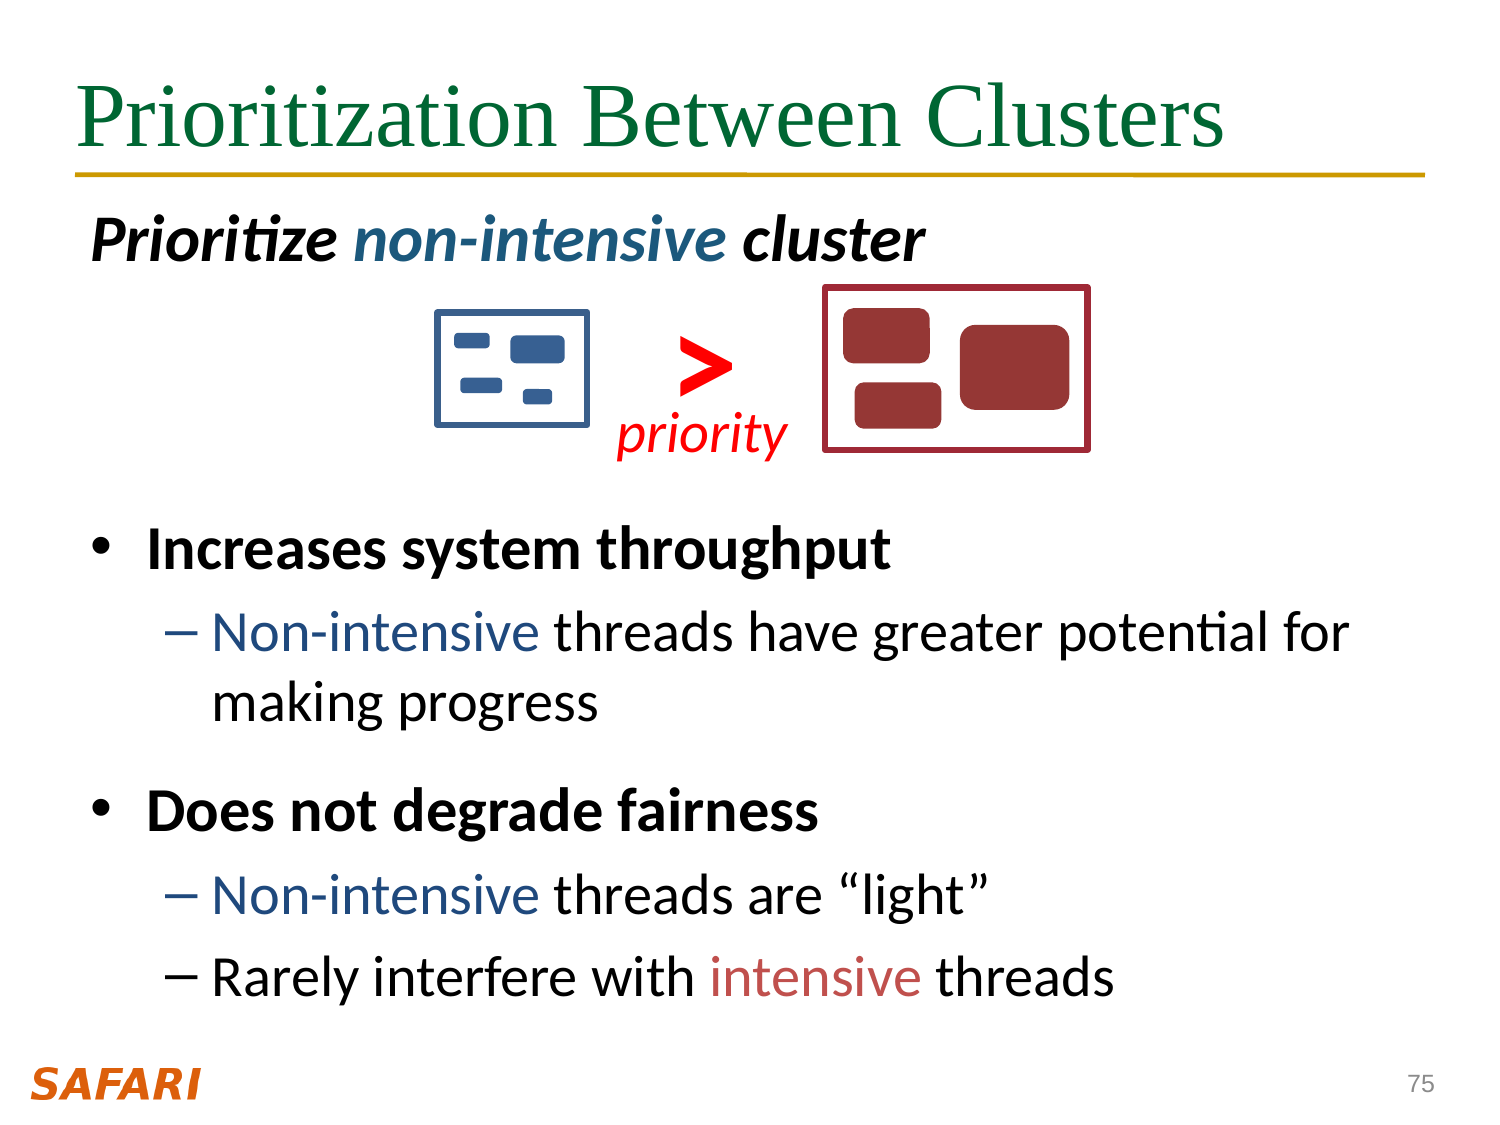

# Prioritization Between Clusters
Prioritize non-intensive cluster

Increases system throughput
Non-intensive threads have greater potential for making progress

Does not degrade fairness
Non-intensive threads are “light”
Rarely interfere with intensive threads

>

priority
75